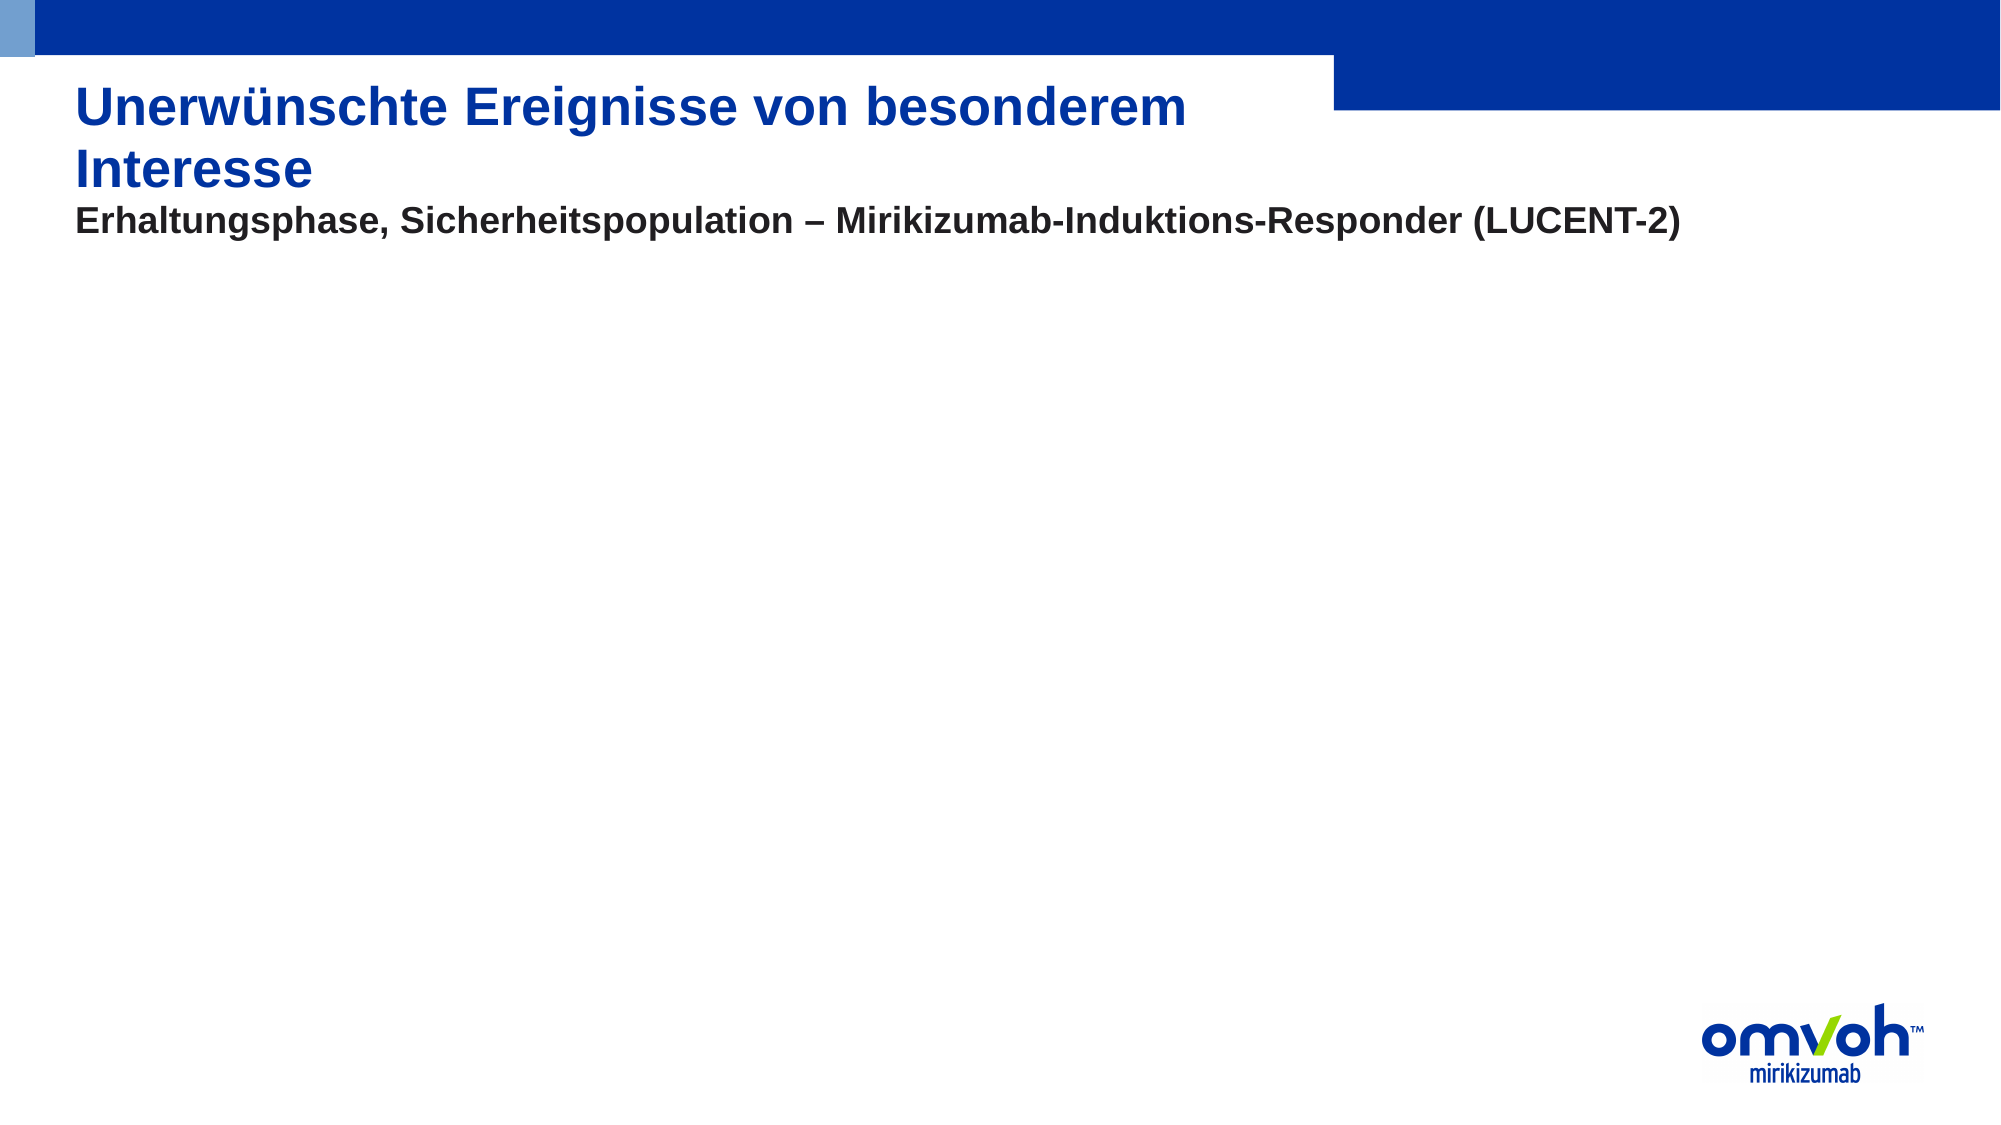

# Unerwünschte Ereignisse von besonderem Interesse Erhaltungsphase, Sicherheitspopulation – Mirikizumab-Induktions-Responder (LUCENT-2)
|  | MIRI-Induktions-Responder |  |
| --- | --- | --- |
|  | PBO s.c. N=192 | MIRI 200 mg s.c. N=389 |
| Infektionen | 44 (22,9%) | 93 (23,9%) |
| Schwere Infektion | 3 (1,6%) | 3 (0,8%) |
| Opportunistische Infektion (eng) | 0 | 5 (1,3%) |
| Sofortige Überempfindlichkeitsreaktionen (eng) | 2 (1,0%) | 7 (1,8%) |
| Reaktion an der Injektionsstelle (übergeordneter Begriff) | 8 (4,2%) | 34 (8,7%) |
| Zerebrokardiovaskuläres (CCV) Ereignis | 1 (0,5%) | 0 |
| Schwerwiegendes unerwünschtes kardiales Ereignis (MACE) | 1 (0,5%) | 0 |
| Malignität | 1 (0,5%) | 1 (0,3%) |
| Depression ohne Suizidalität und Selbstverletzung (eng) | 0 | 4 (1,0%) |
| Suizidalität/Selbstverletzung (eng) | 0 | 1 (0,3%) |
| Leberereignis (enge Begriffsdefinition) | 4 (2,1%) | 12 (3,1%) |
INT-LI-AT-0001
CCV=zerebrokardiovaskulär; MACE=schwerwiegendes unerwünschtes kardiales Ereignis
Dubinsky M et al. Oral Presentation at Digestive Disease Week 2022.